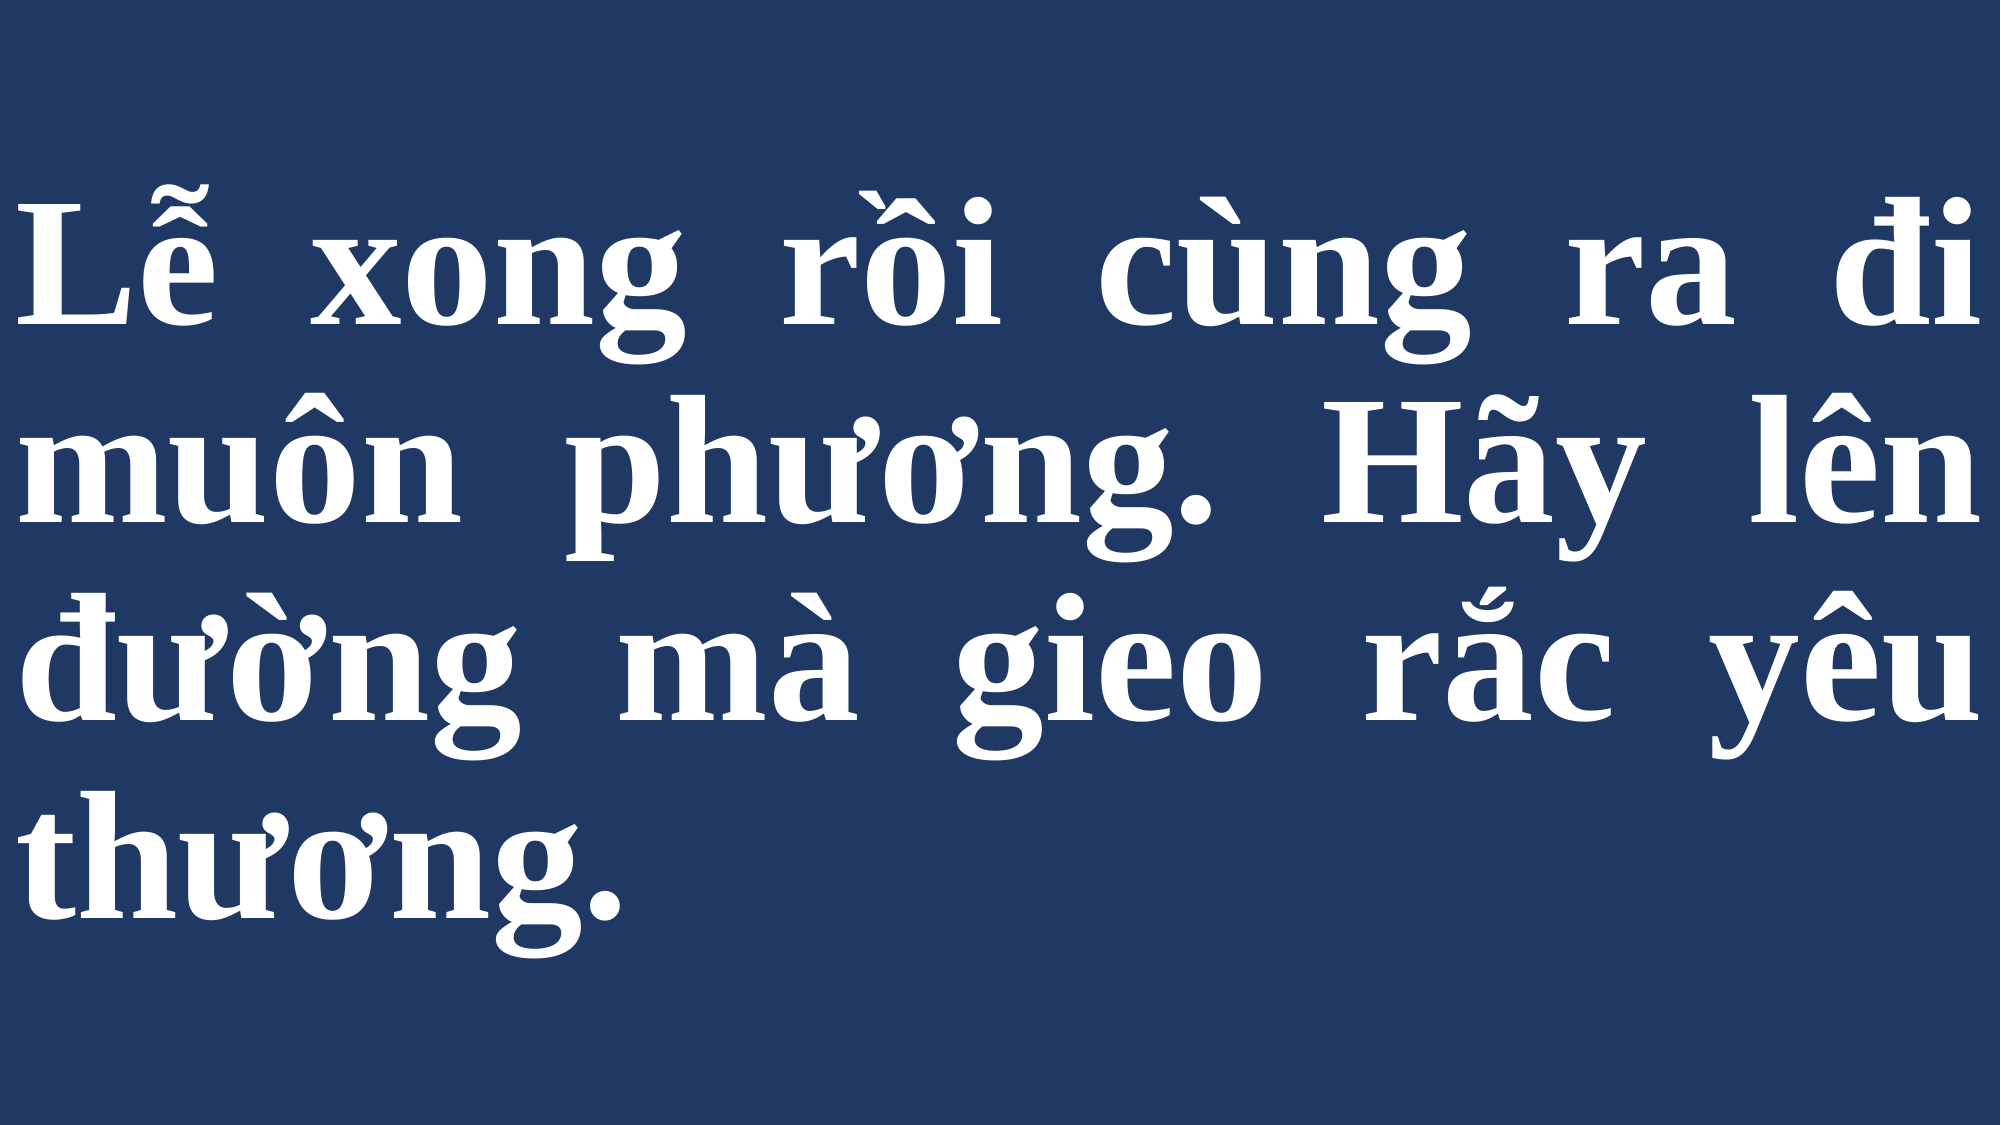

# Lễ xong rồi cùng ra đi muôn phương. Hãy lên đường mà gieo rắc yêu thương.